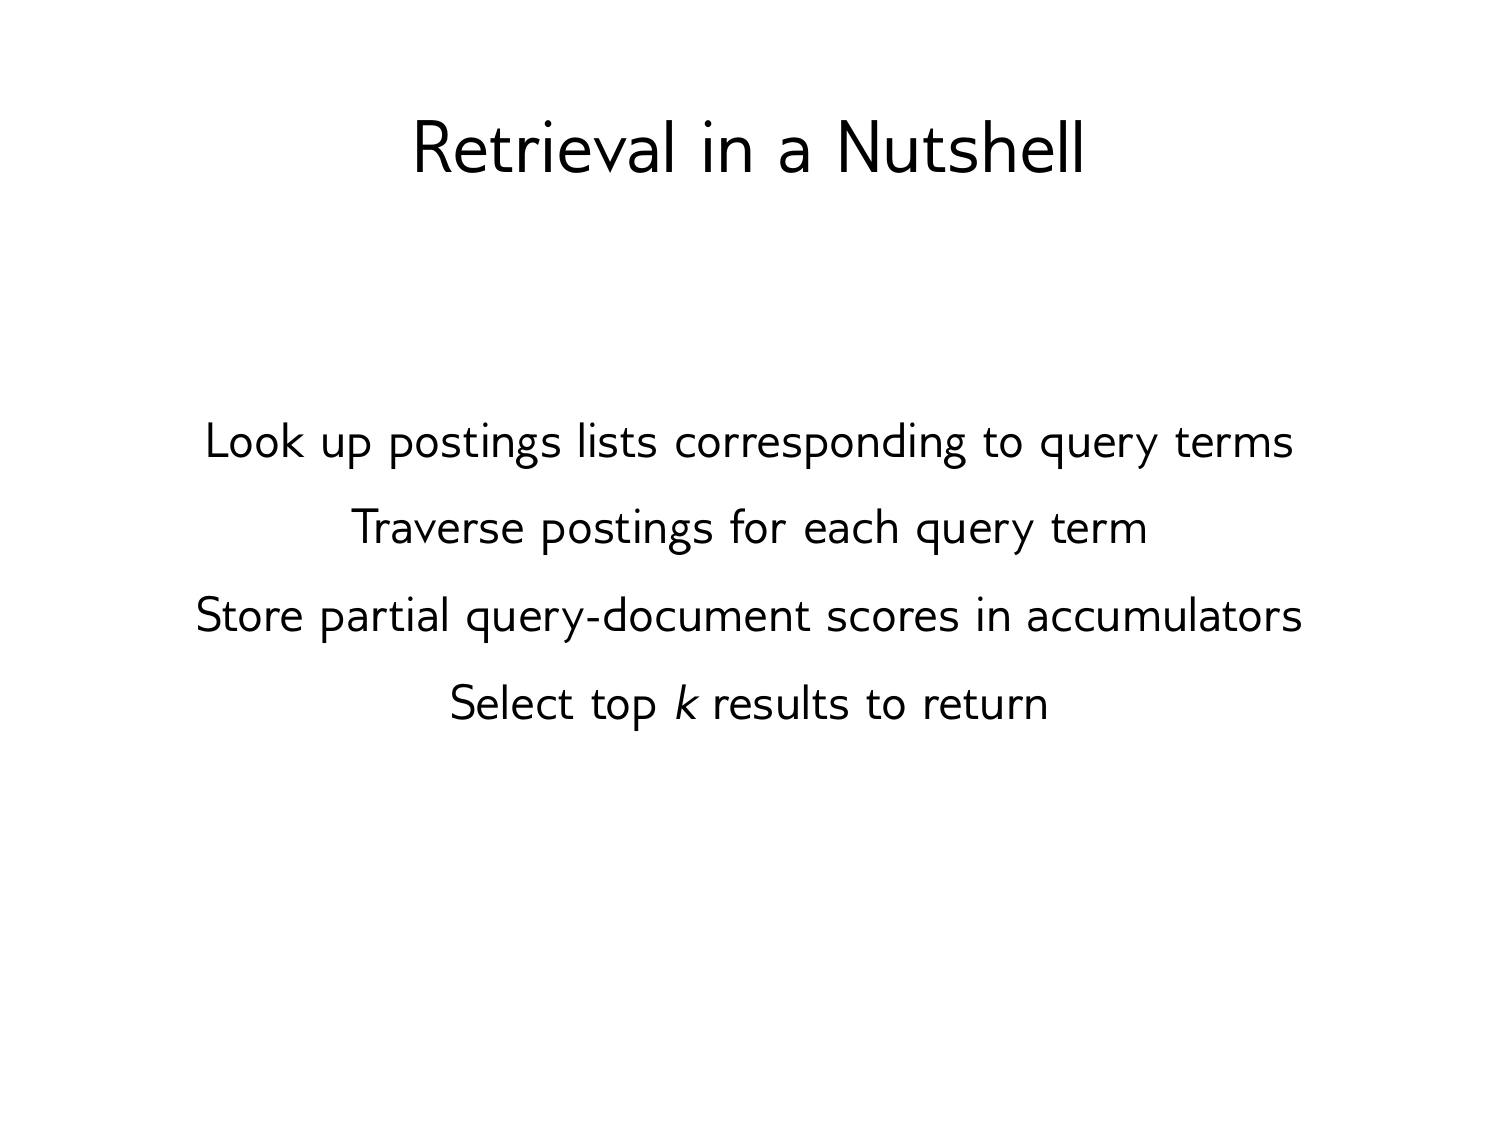

Retrieval in a Nutshell
Look up postings lists corresponding to query terms
Traverse postings for each query term
Store partial query-document scores in accumulators
Select top k results to return